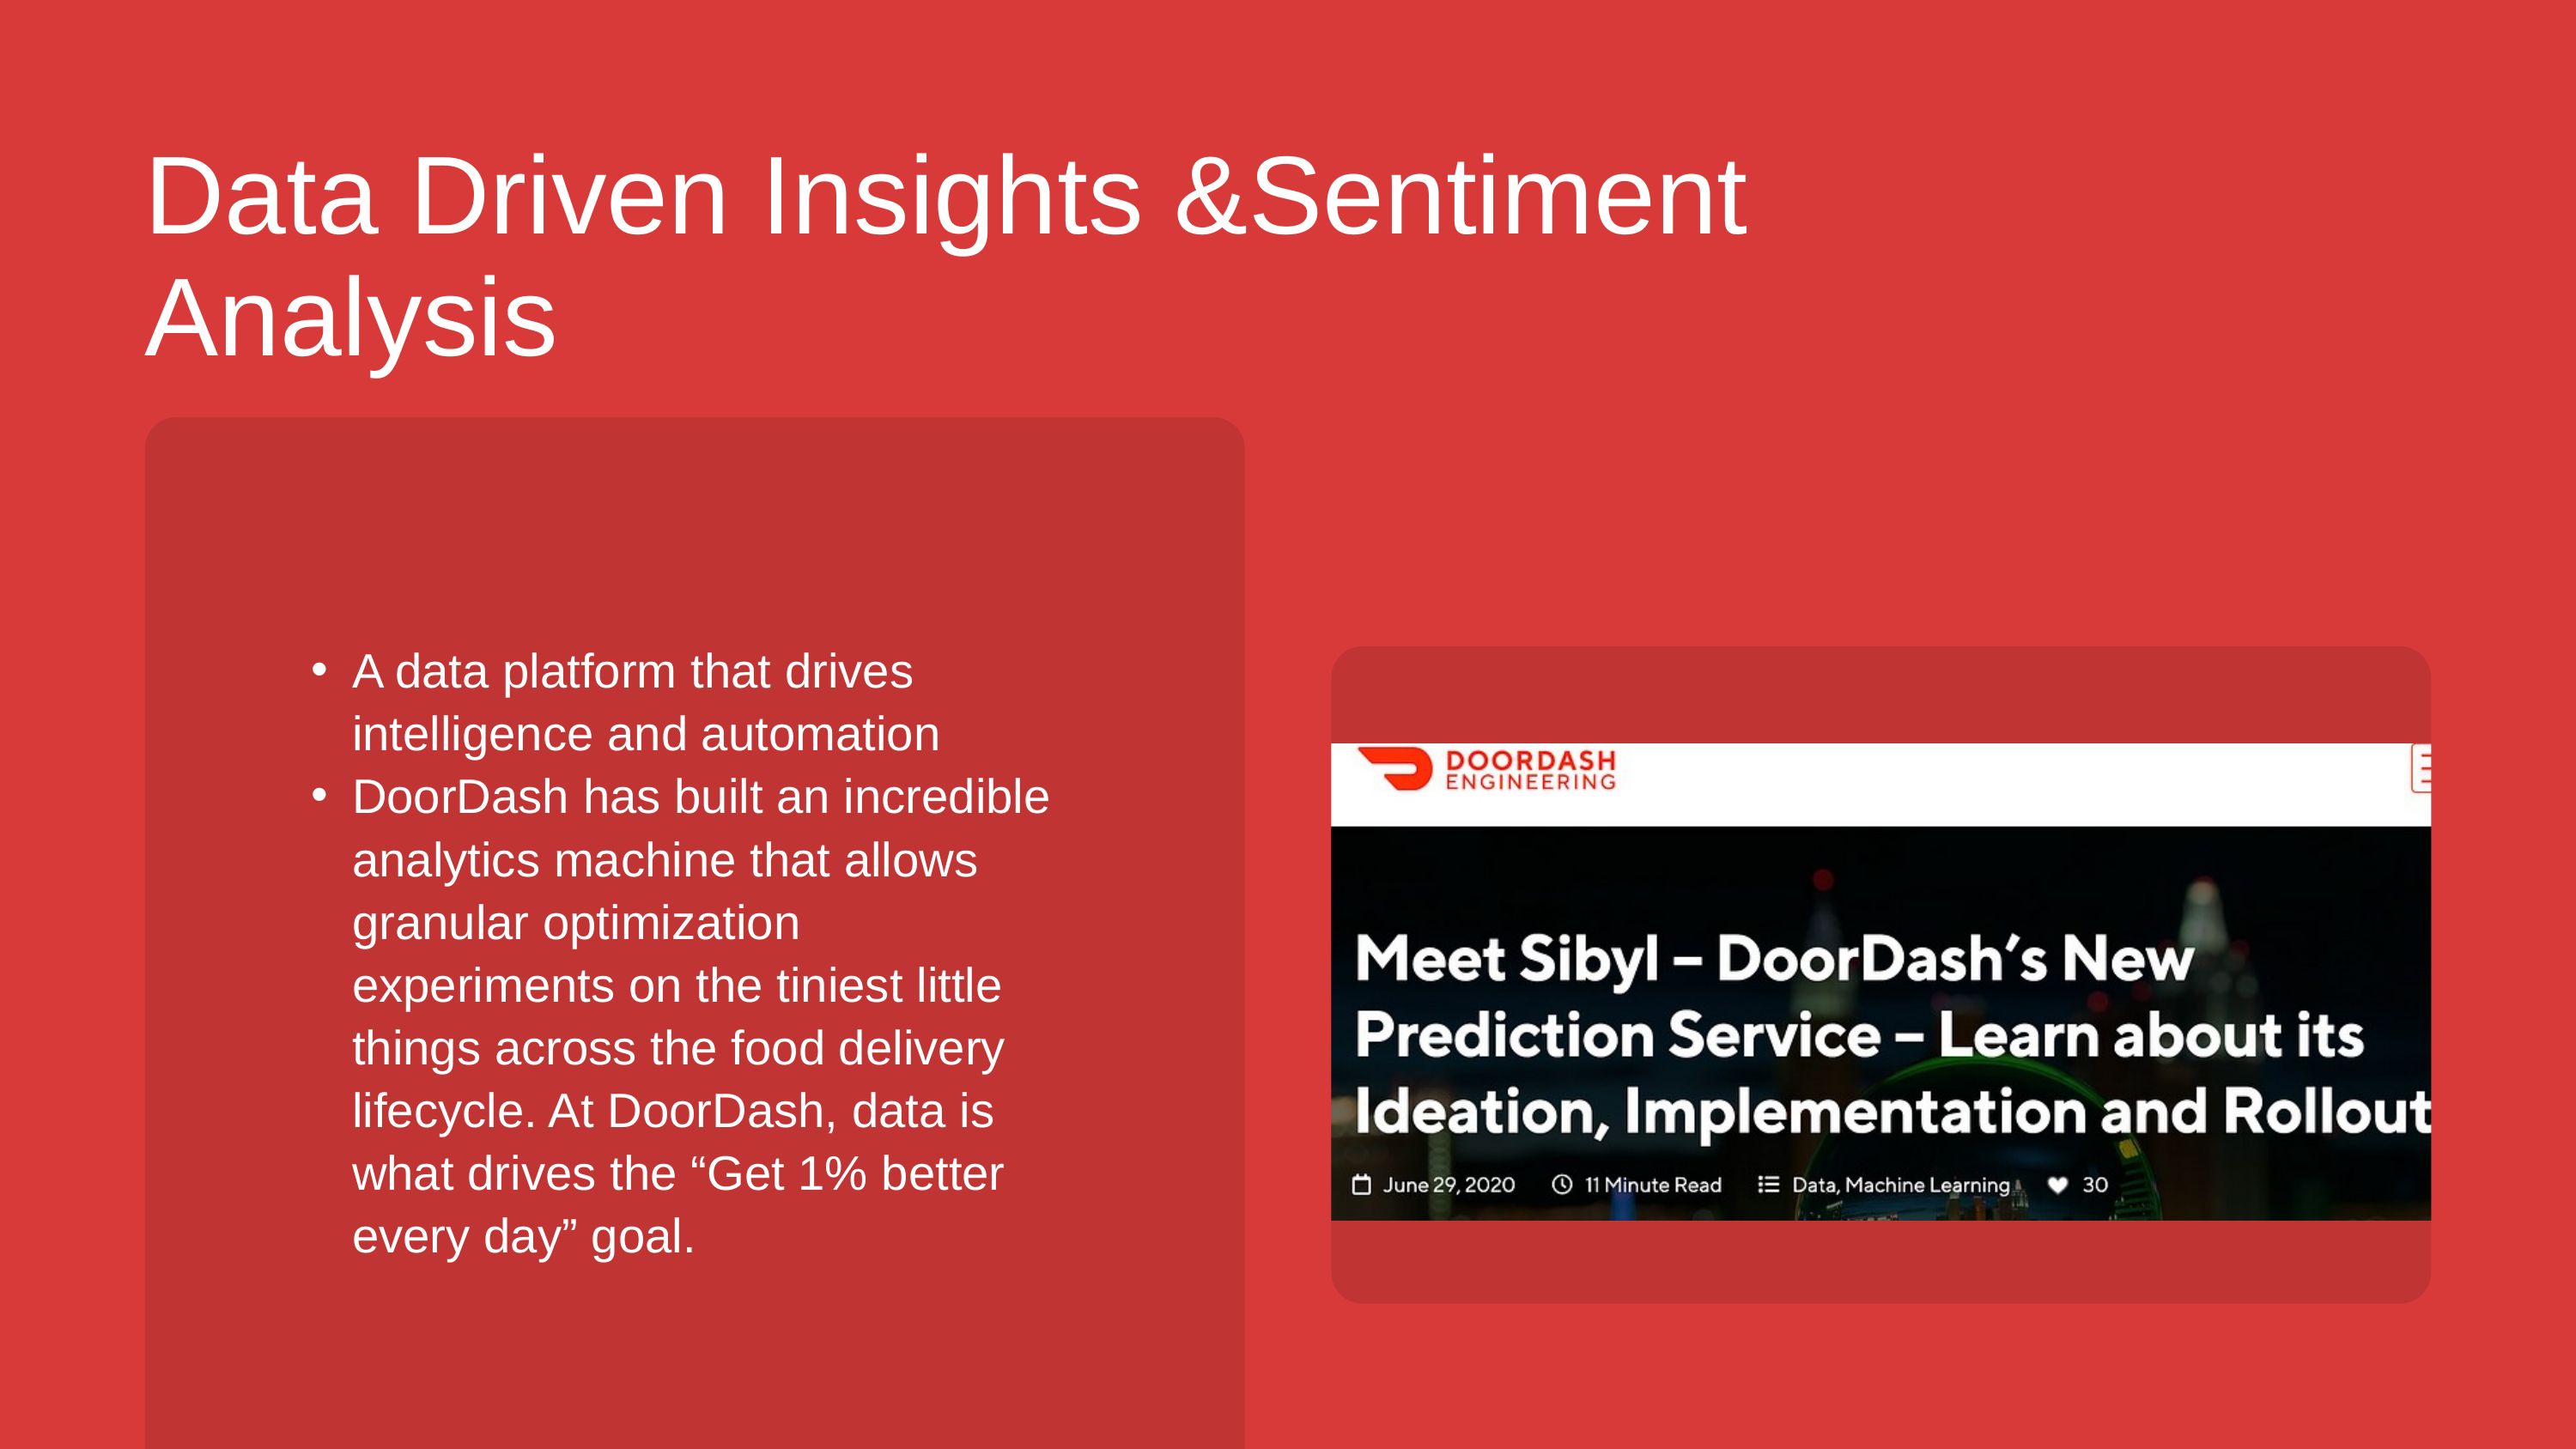

Data Driven Insights &Sentiment Analysis​

A data platform that drives intelligence and automation​
DoorDash has built an incredible analytics machine that allows granular optimization experiments on the tiniest little things across the food delivery lifecycle. At DoorDash, data is what drives the “Get 1% better every day” goal.​